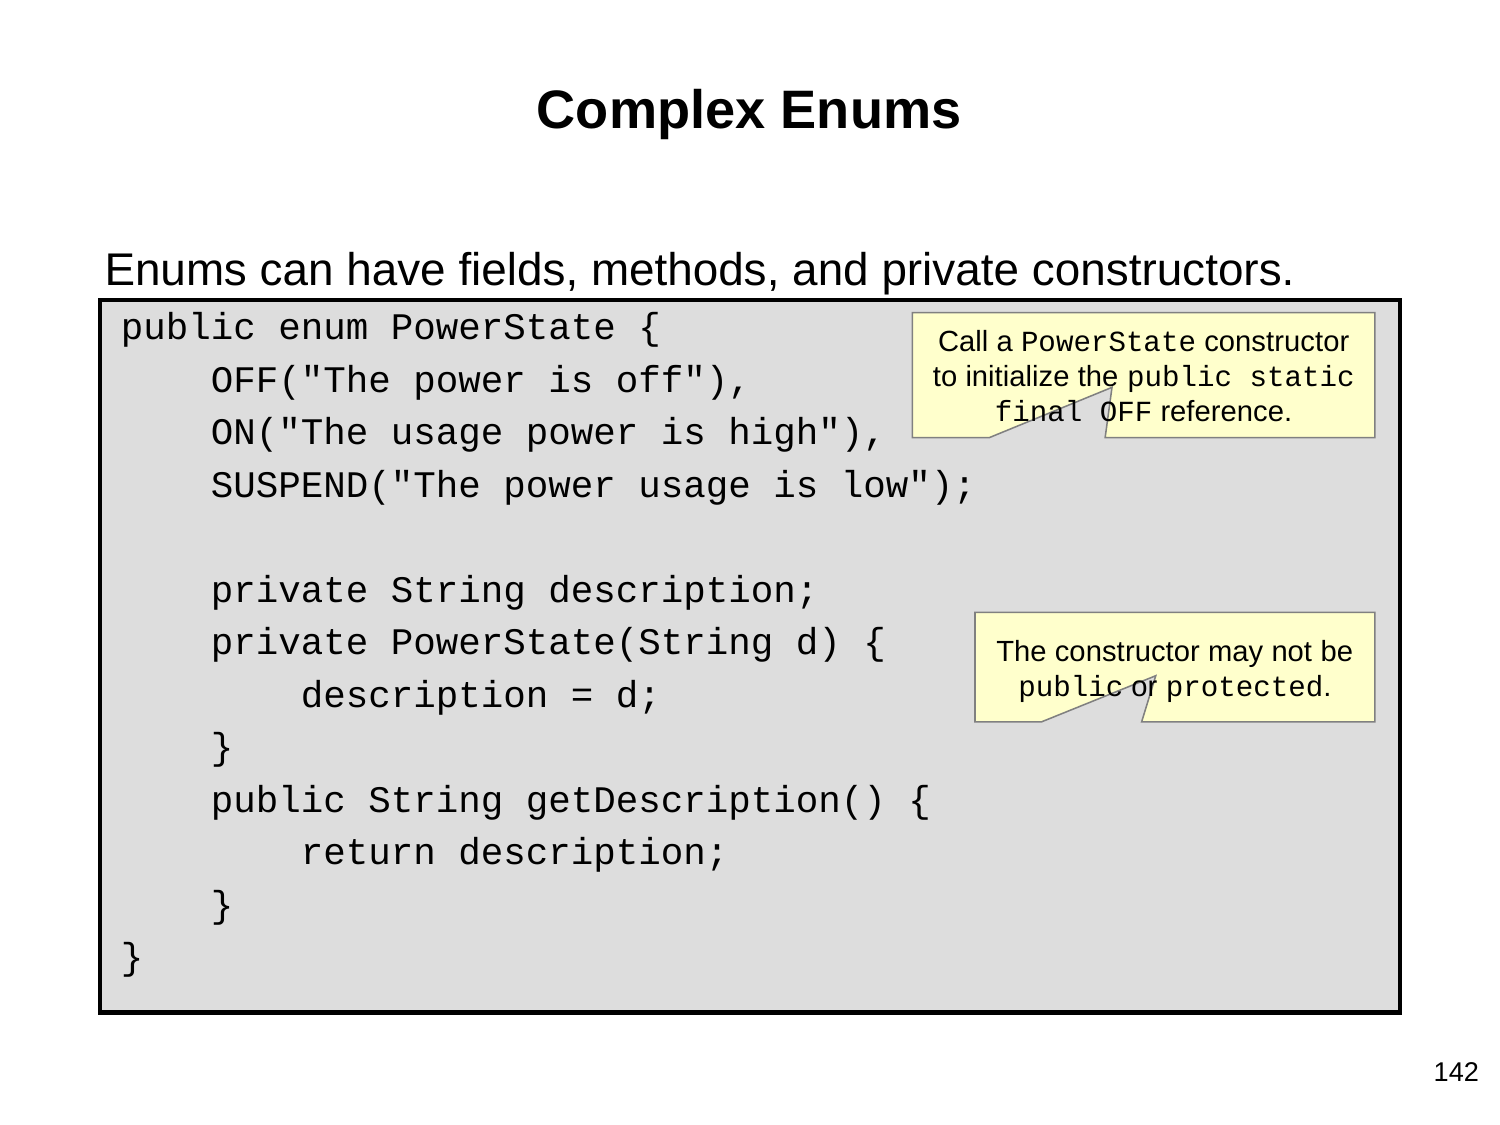

# Complex Enums
Enums can have fields, methods, and private constructors.
public enum PowerState {
    OFF("The power is off"),
    ON("The usage power is high"),
    SUSPEND("The power usage is low");

    private String description;
    private PowerState(String d) {
        description = d;
    }
    public String getDescription() {
        return description;
    }
}

Call a PowerState constructor to initialize the public static final OFF reference.
The constructor may not be public or protected.
142